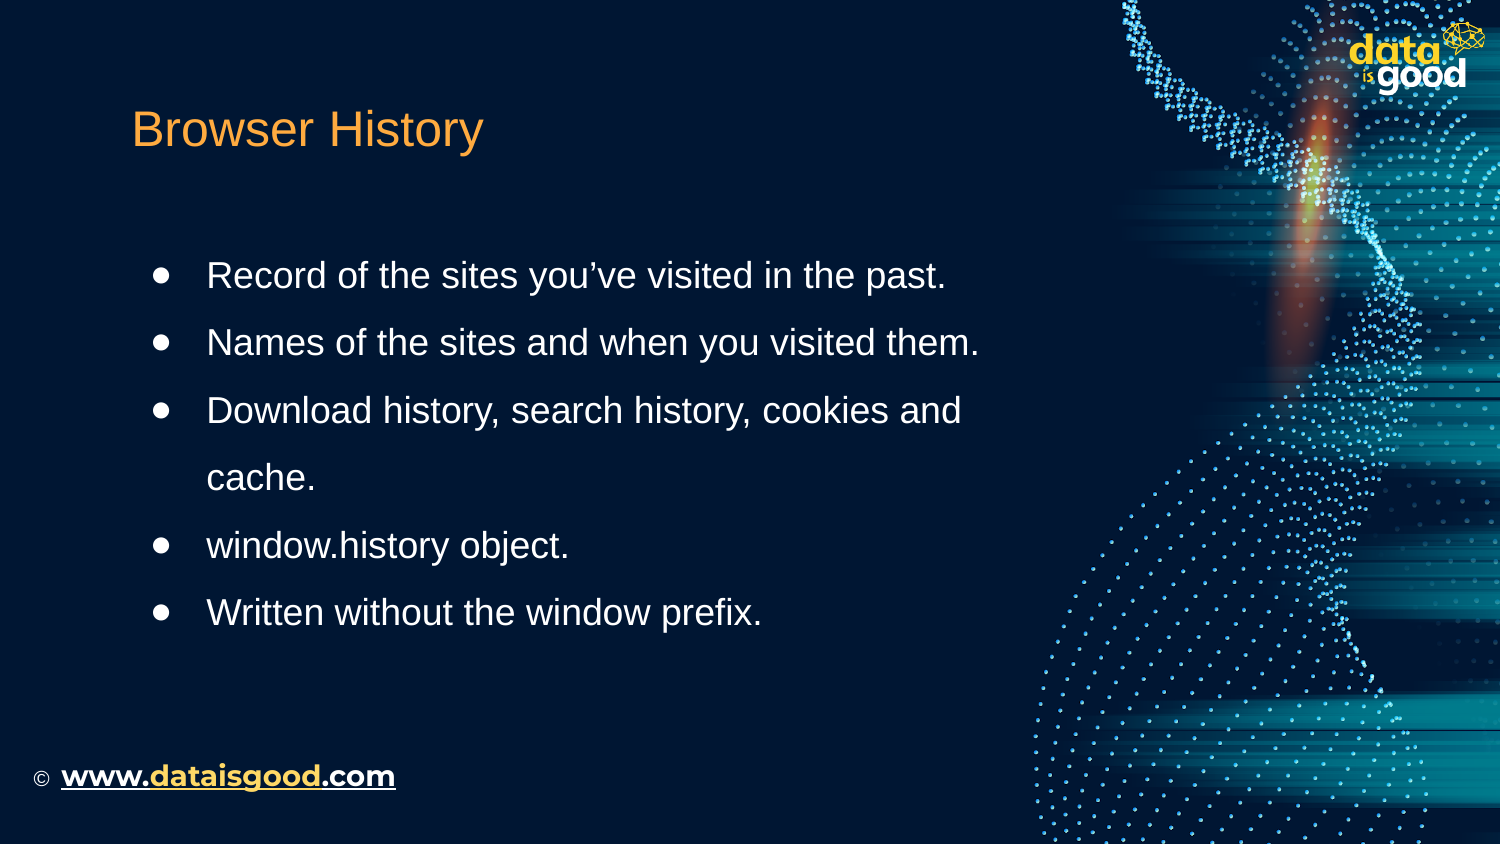

# Browser History
Record of the sites you’ve visited in the past.
Names of the sites and when you visited them.
Download history, search history, cookies and cache.
window.history object.
Written without the window prefix.